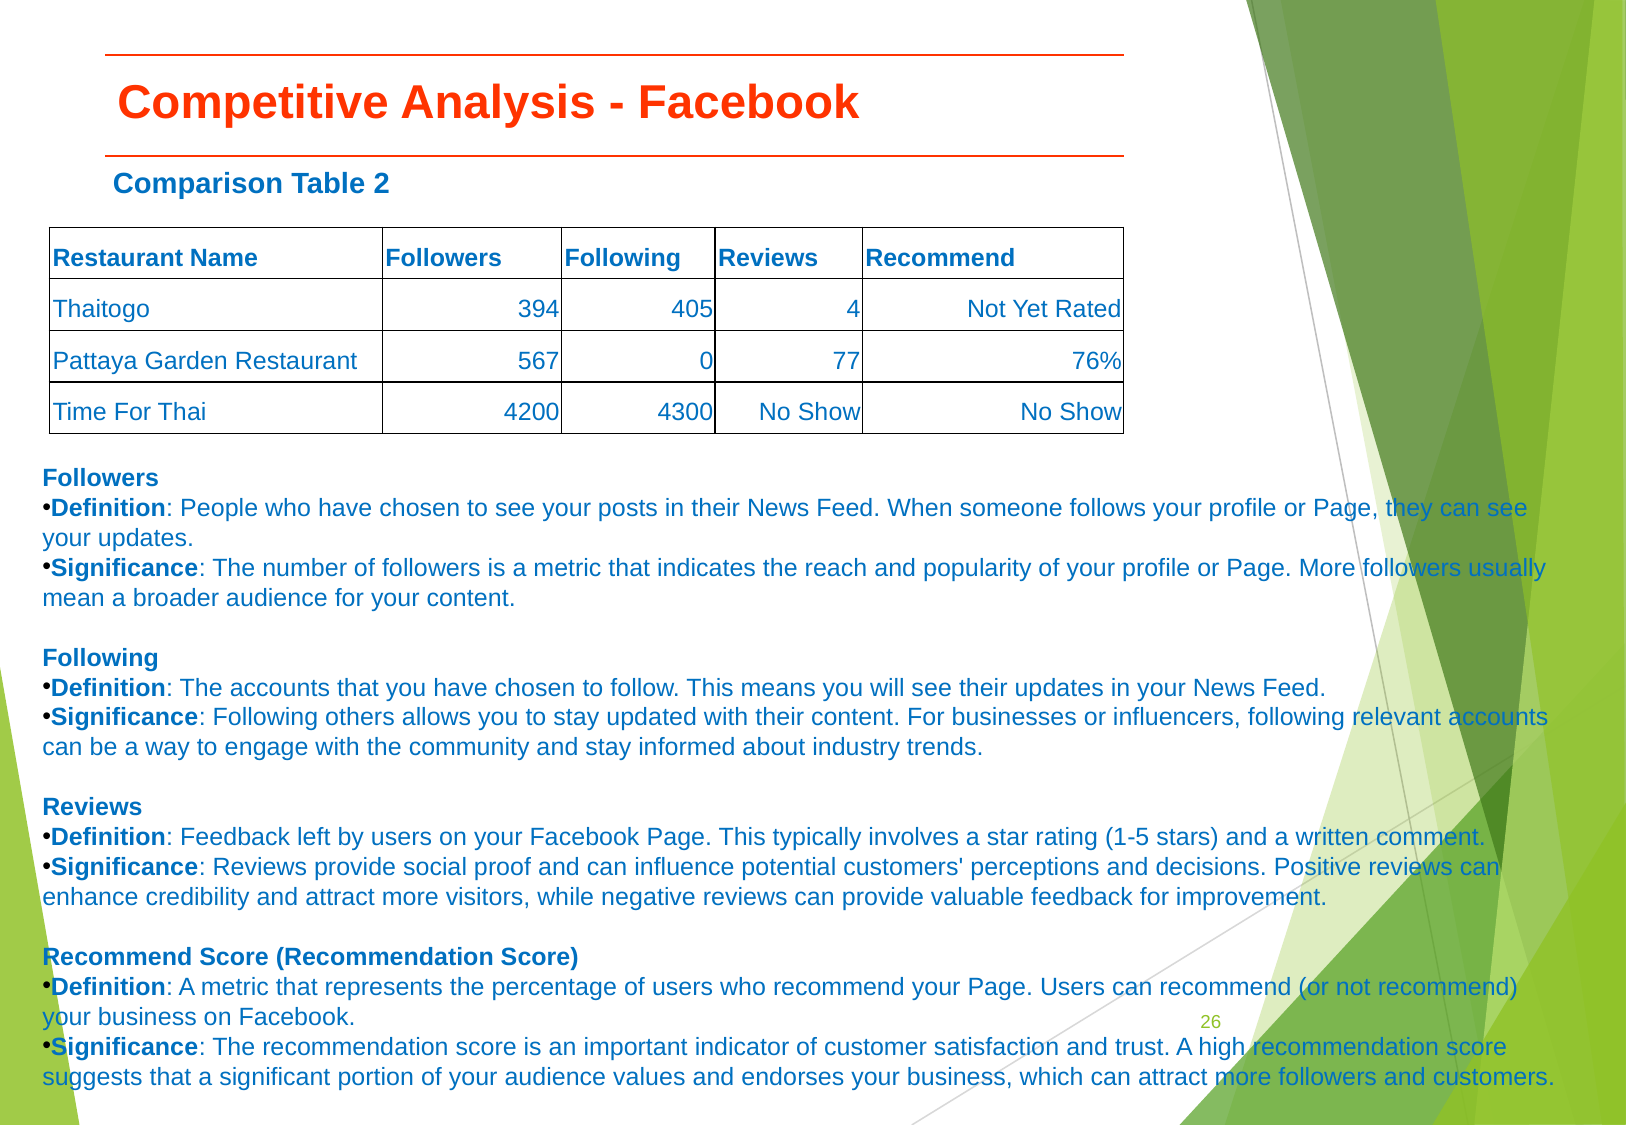

Competitive Analysis - Facebook
Comparison Table 2
| Restaurant Name | Followers | Following | Reviews | Recommend |
| --- | --- | --- | --- | --- |
| Thaitogo | 394 | 405 | 4 | Not Yet Rated |
| Pattaya Garden Restaurant | 567 | 0 | 77 | 76% |
| Time For Thai | 4200 | 4300 | No Show | No Show |
Followers
Definition: People who have chosen to see your posts in their News Feed. When someone follows your profile or Page, they can see your updates.
Significance: The number of followers is a metric that indicates the reach and popularity of your profile or Page. More followers usually mean a broader audience for your content.

Following
Definition: The accounts that you have chosen to follow. This means you will see their updates in your News Feed.
Significance: Following others allows you to stay updated with their content. For businesses or influencers, following relevant accounts can be a way to engage with the community and stay informed about industry trends.

Reviews
Definition: Feedback left by users on your Facebook Page. This typically involves a star rating (1-5 stars) and a written comment.
Significance: Reviews provide social proof and can influence potential customers' perceptions and decisions. Positive reviews can enhance credibility and attract more visitors, while negative reviews can provide valuable feedback for improvement.

Recommend Score (Recommendation Score)
Definition: A metric that represents the percentage of users who recommend your Page. Users can recommend (or not recommend) your business on Facebook.
Significance: The recommendation score is an important indicator of customer satisfaction and trust. A high recommendation score suggests that a significant portion of your audience values and endorses your business, which can attract more followers and customers.
26